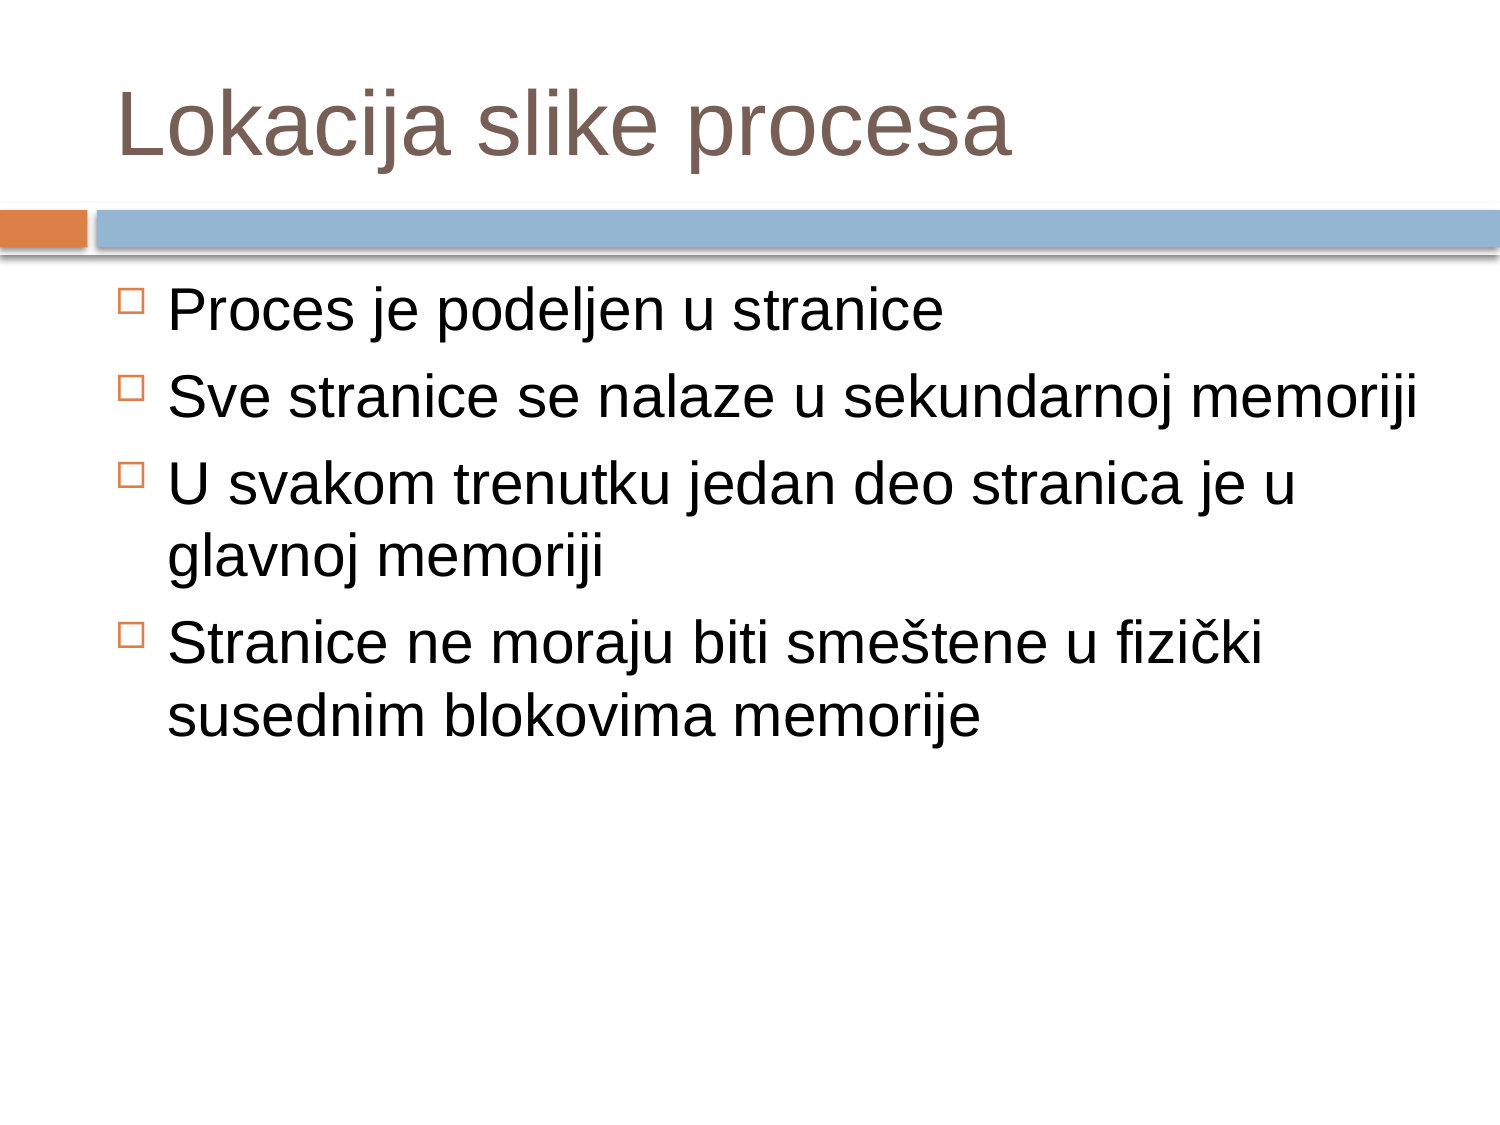

# Lokacija slike procesa
Proces je podeljen u stranice
Sve stranice se nalaze u sekundarnoj memoriji
U svakom trenutku jedan deo stranica je u glavnoj memoriji
Stranice ne moraju biti smeštene u fizički susednim blokovima memorije